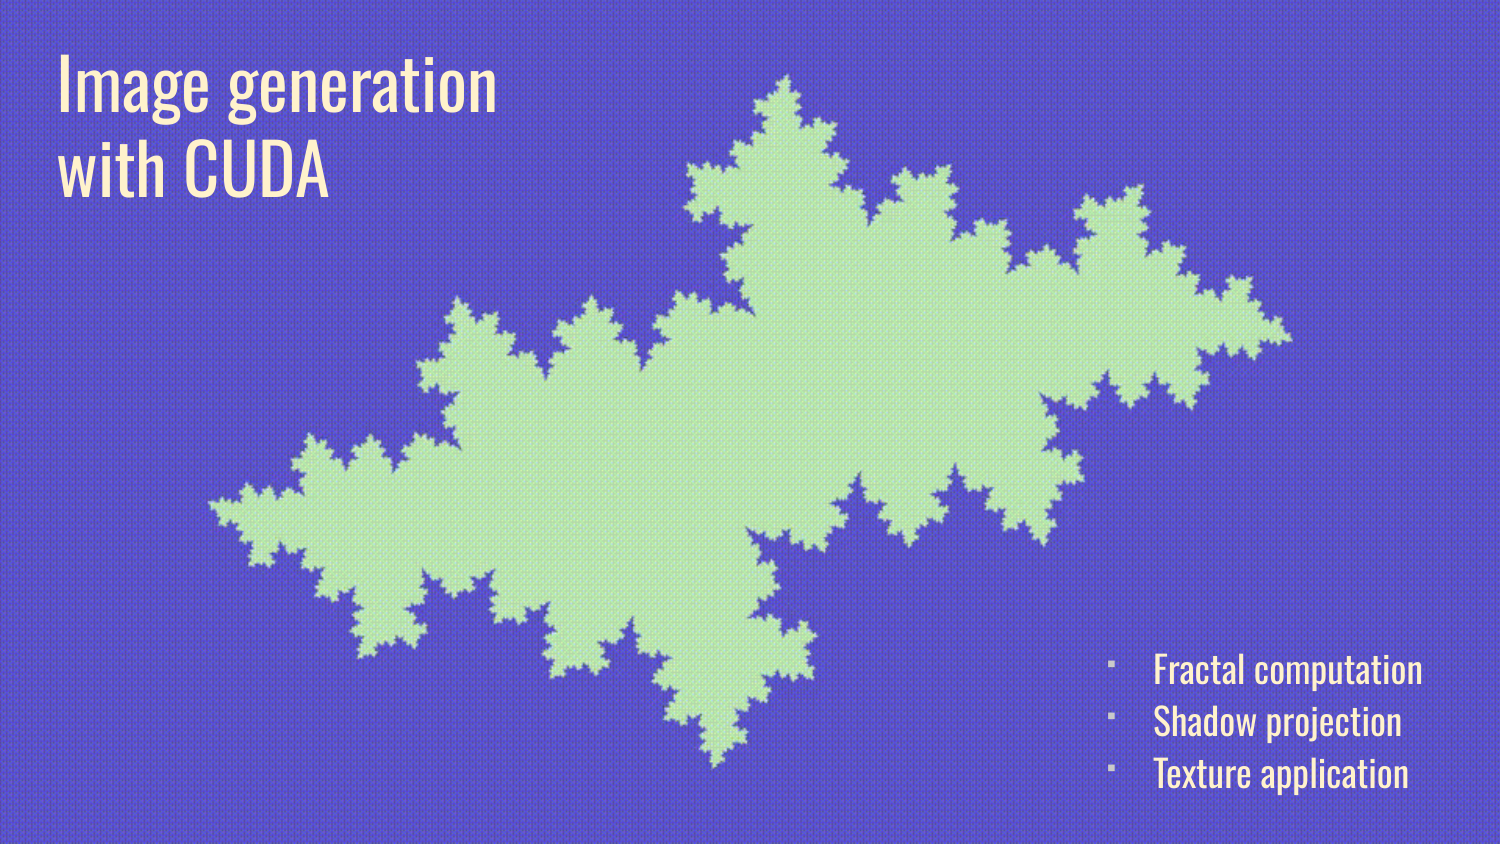

Image generation
with CUDA
Fractal computation
Shadow projection
Texture application